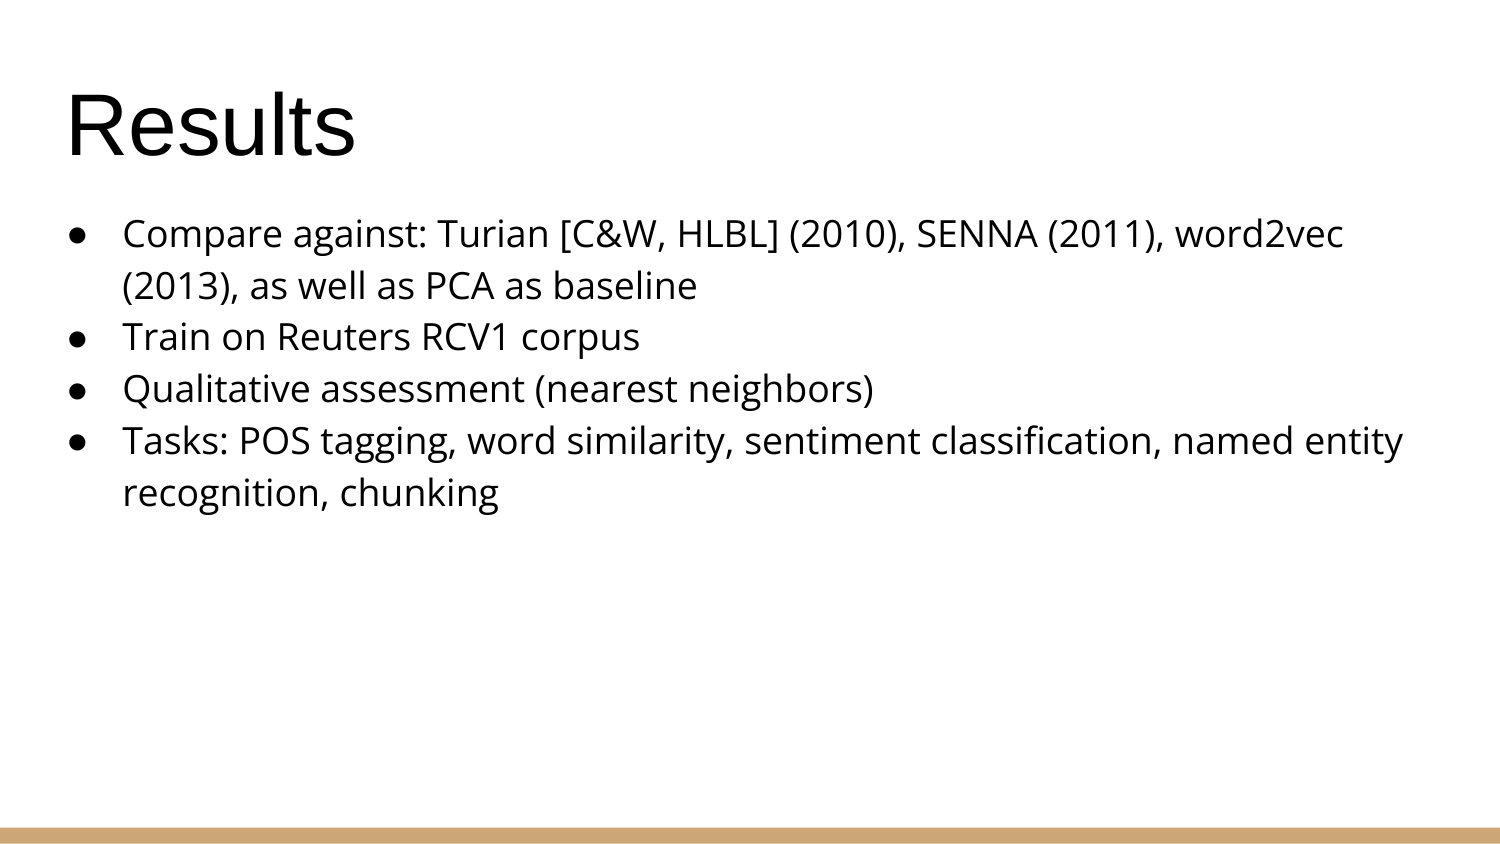

# Results
Compare against: Turian [C&W, HLBL] (2010), SENNA (2011), word2vec (2013), as well as PCA as baseline
Train on Reuters RCV1 corpus
Qualitative assessment (nearest neighbors)
Tasks: POS tagging, word similarity, sentiment classification, named entity recognition, chunking